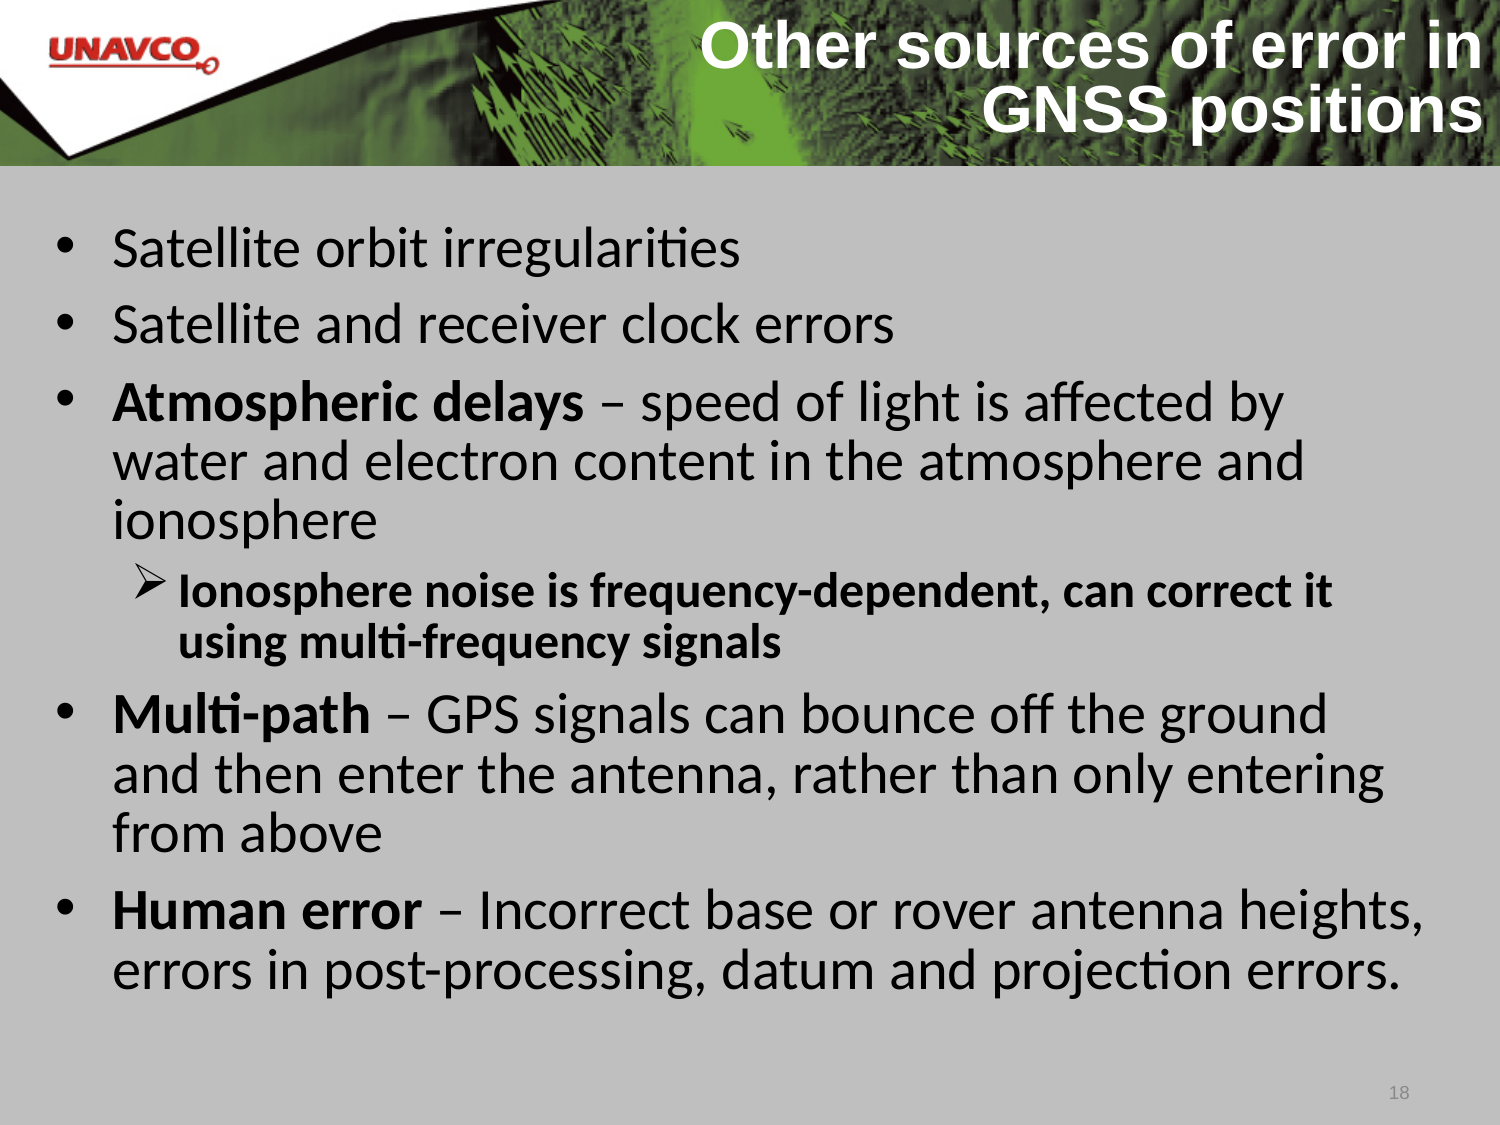

# Other sources of error in GNSS positions
Satellite orbit irregularities
Satellite and receiver clock errors
Atmospheric delays – speed of light is affected by water and electron content in the atmosphere and ionosphere
Ionosphere noise is frequency-dependent, can correct it using multi-frequency signals
Multi-path – GPS signals can bounce off the ground and then enter the antenna, rather than only entering from above
Human error – Incorrect base or rover antenna heights, errors in post-processing, datum and projection errors.
18